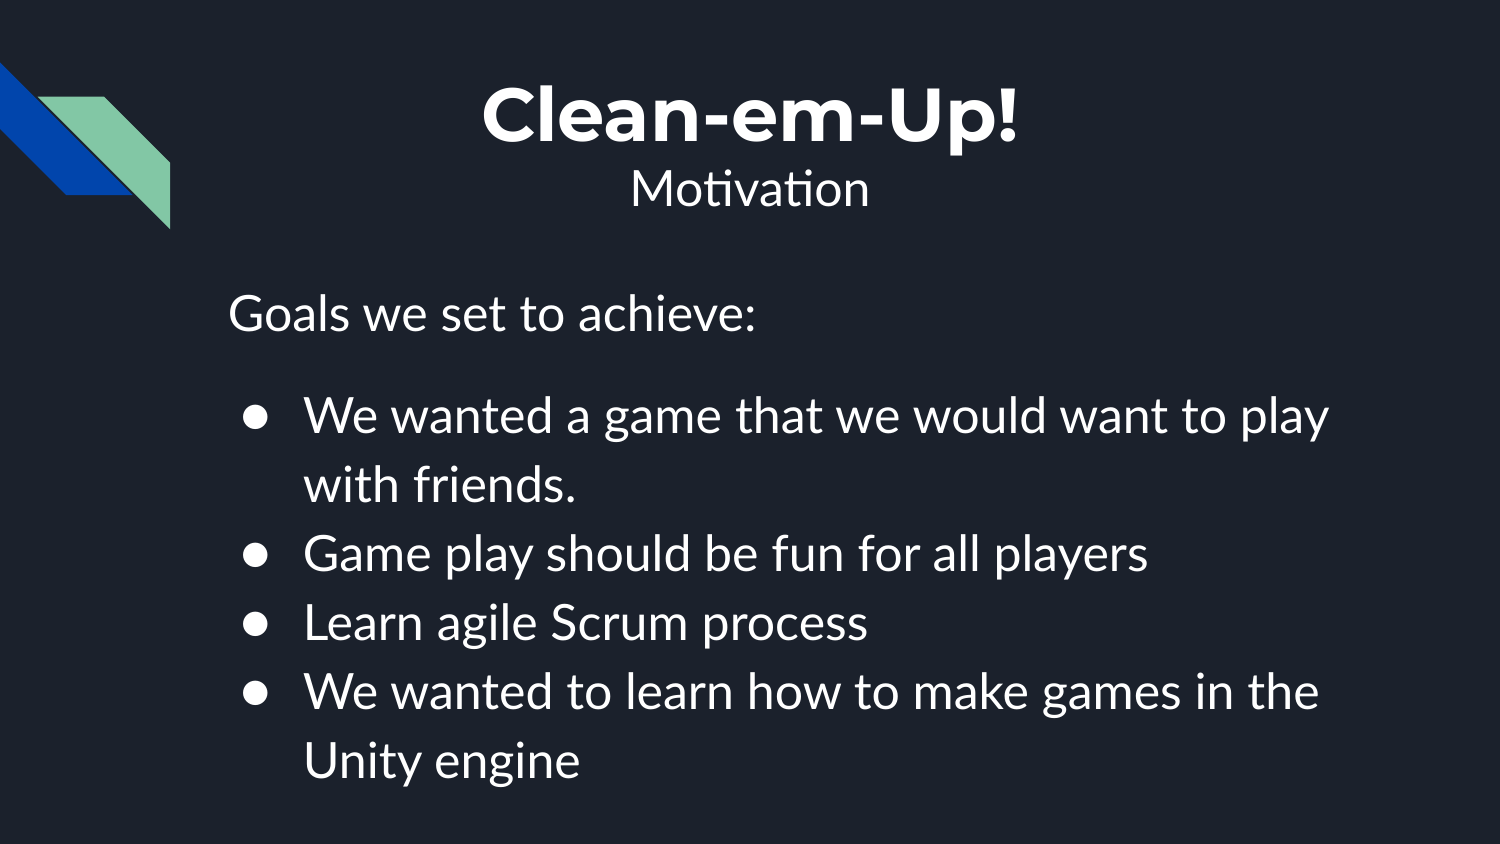

Clean-em-Up!
Motivation
Goals we set to achieve:
We wanted a game that we would want to play with friends.
Game play should be fun for all players
Learn agile Scrum process
We wanted to learn how to make games in the Unity engine